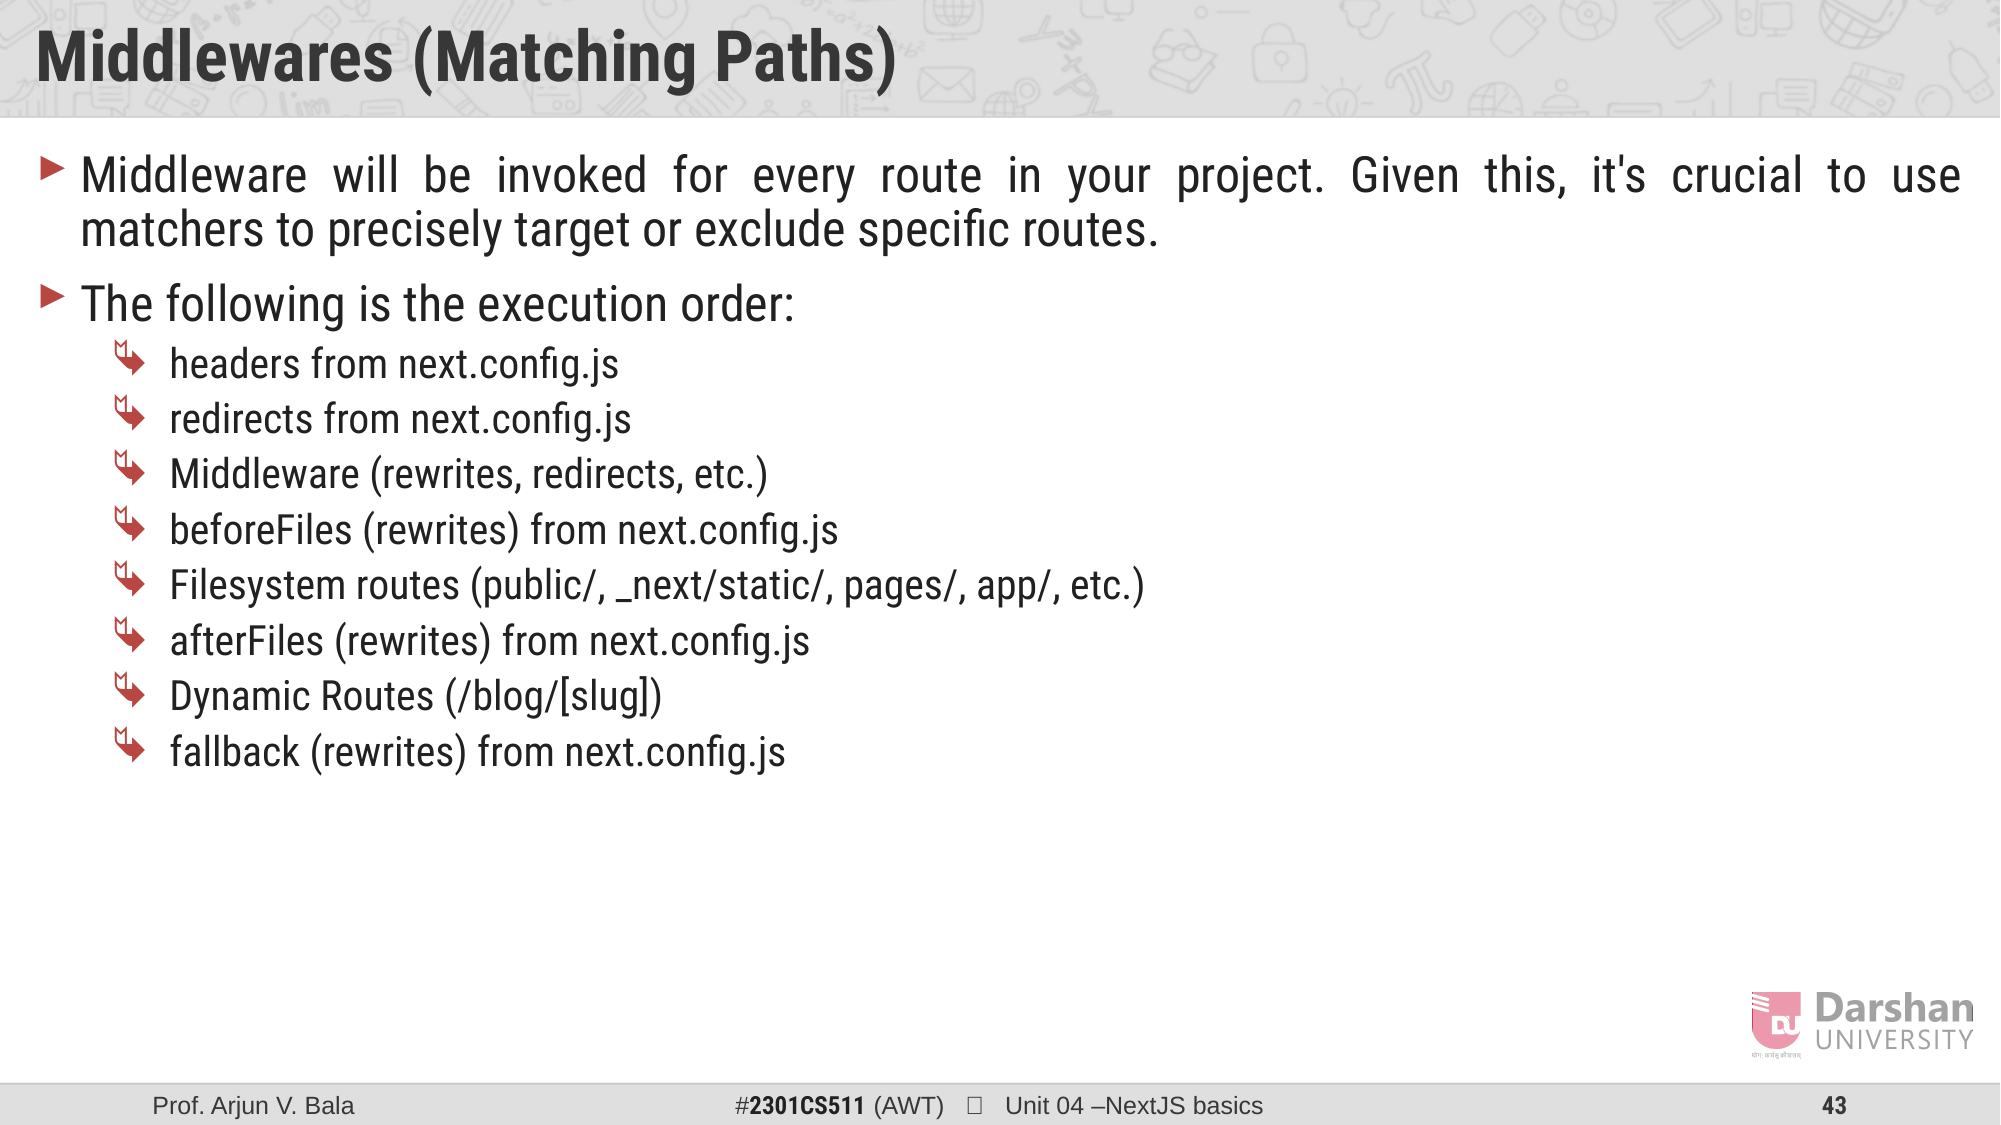

# Middlewares (Matching Paths)
Middleware will be invoked for every route in your project. Given this, it's crucial to use matchers to precisely target or exclude specific routes.
The following is the execution order:
headers from next.config.js
redirects from next.config.js
Middleware (rewrites, redirects, etc.)
beforeFiles (rewrites) from next.config.js
Filesystem routes (public/, _next/static/, pages/, app/, etc.)
afterFiles (rewrites) from next.config.js
Dynamic Routes (/blog/[slug])
fallback (rewrites) from next.config.js